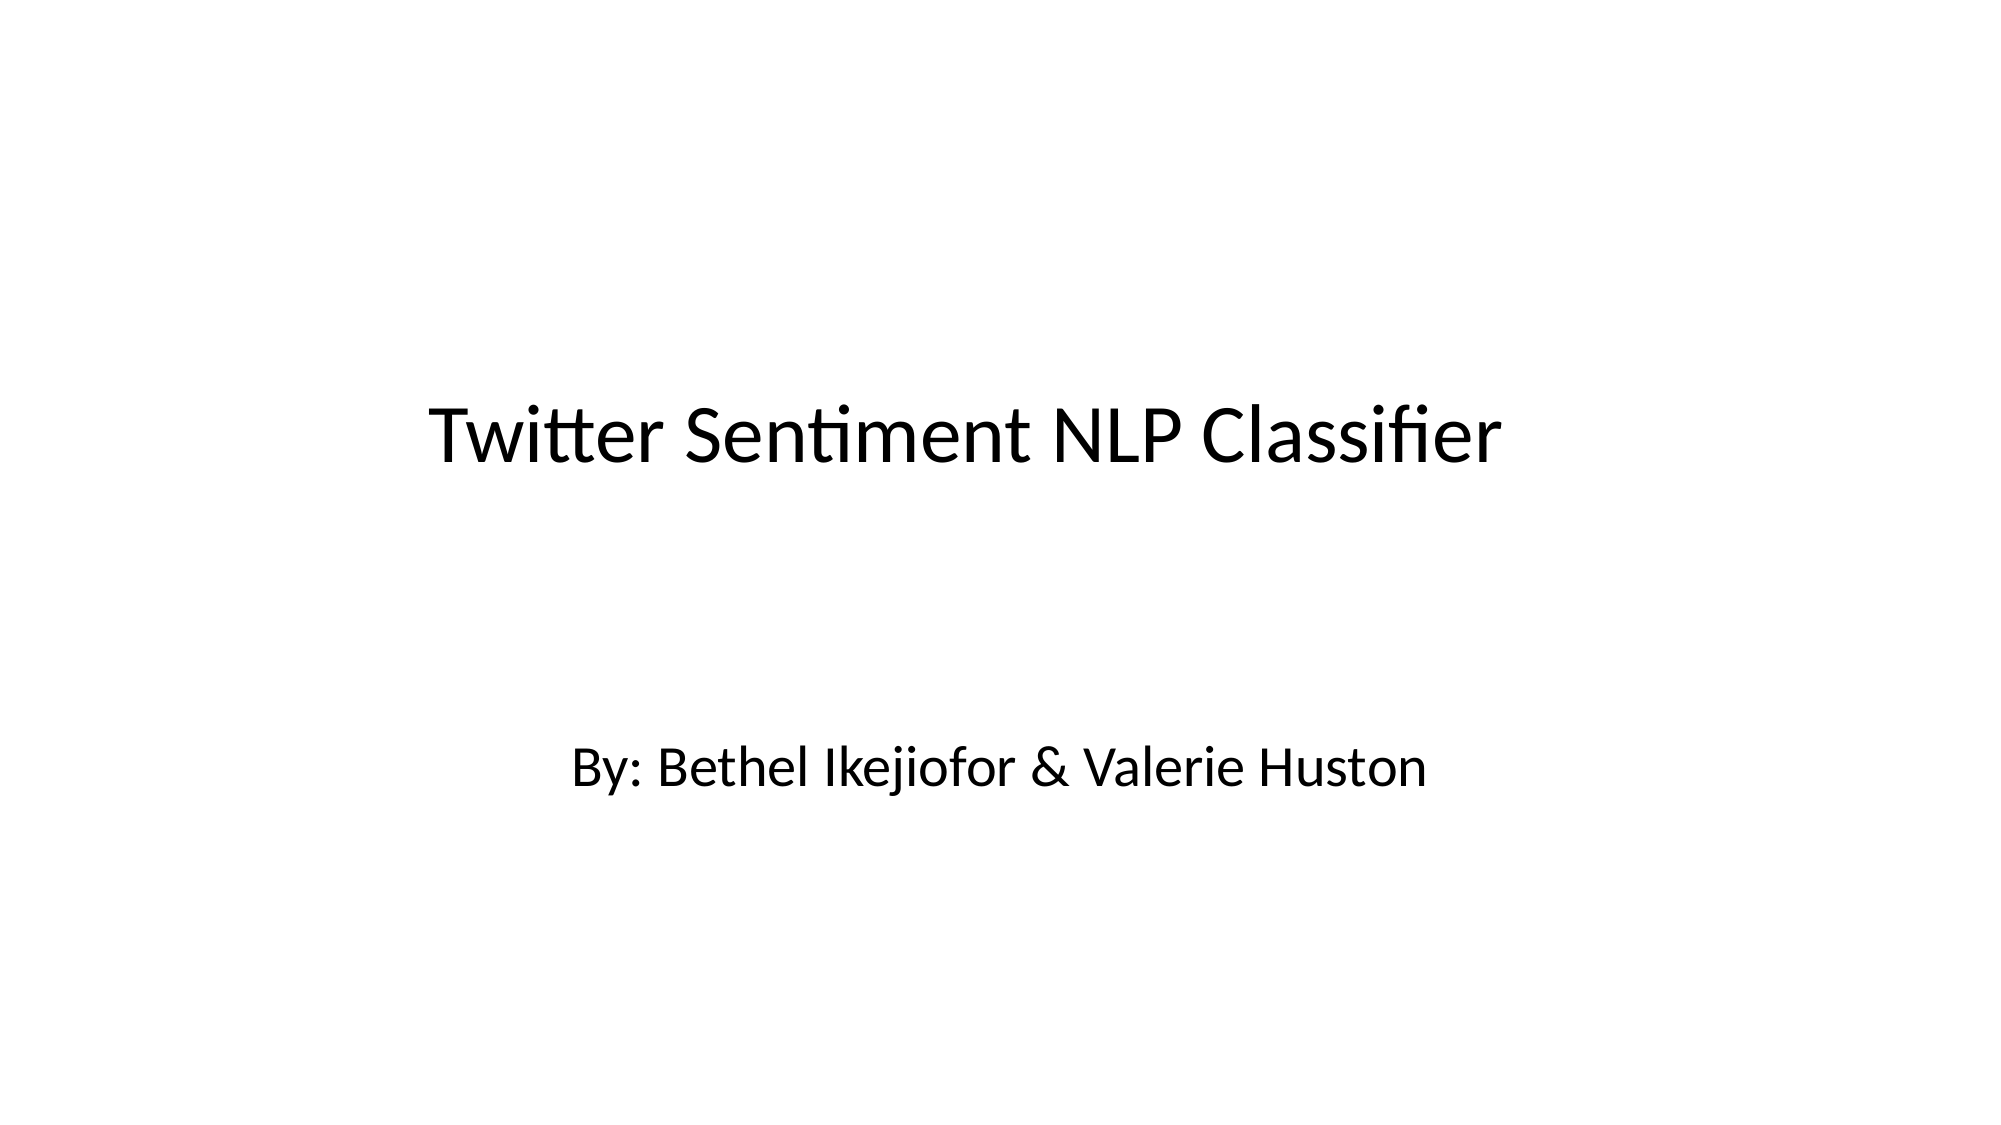

# Twitter Sentiment NLP Classifier
By: Bethel Ikejiofor & Valerie Huston